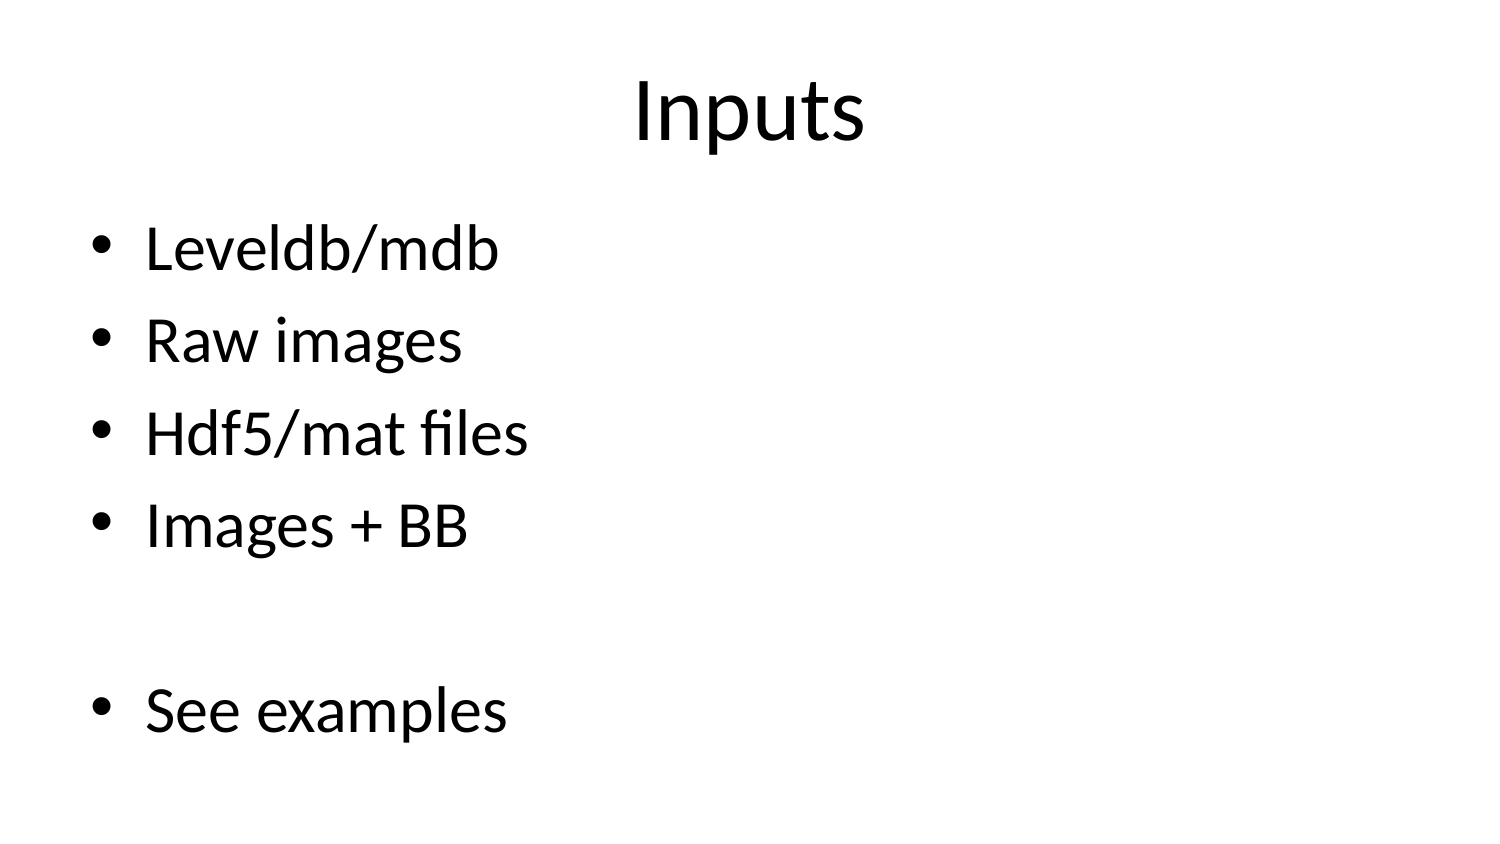

# Inputs
Leveldb/mdb
Raw images
Hdf5/mat files
Images + BB

See examples